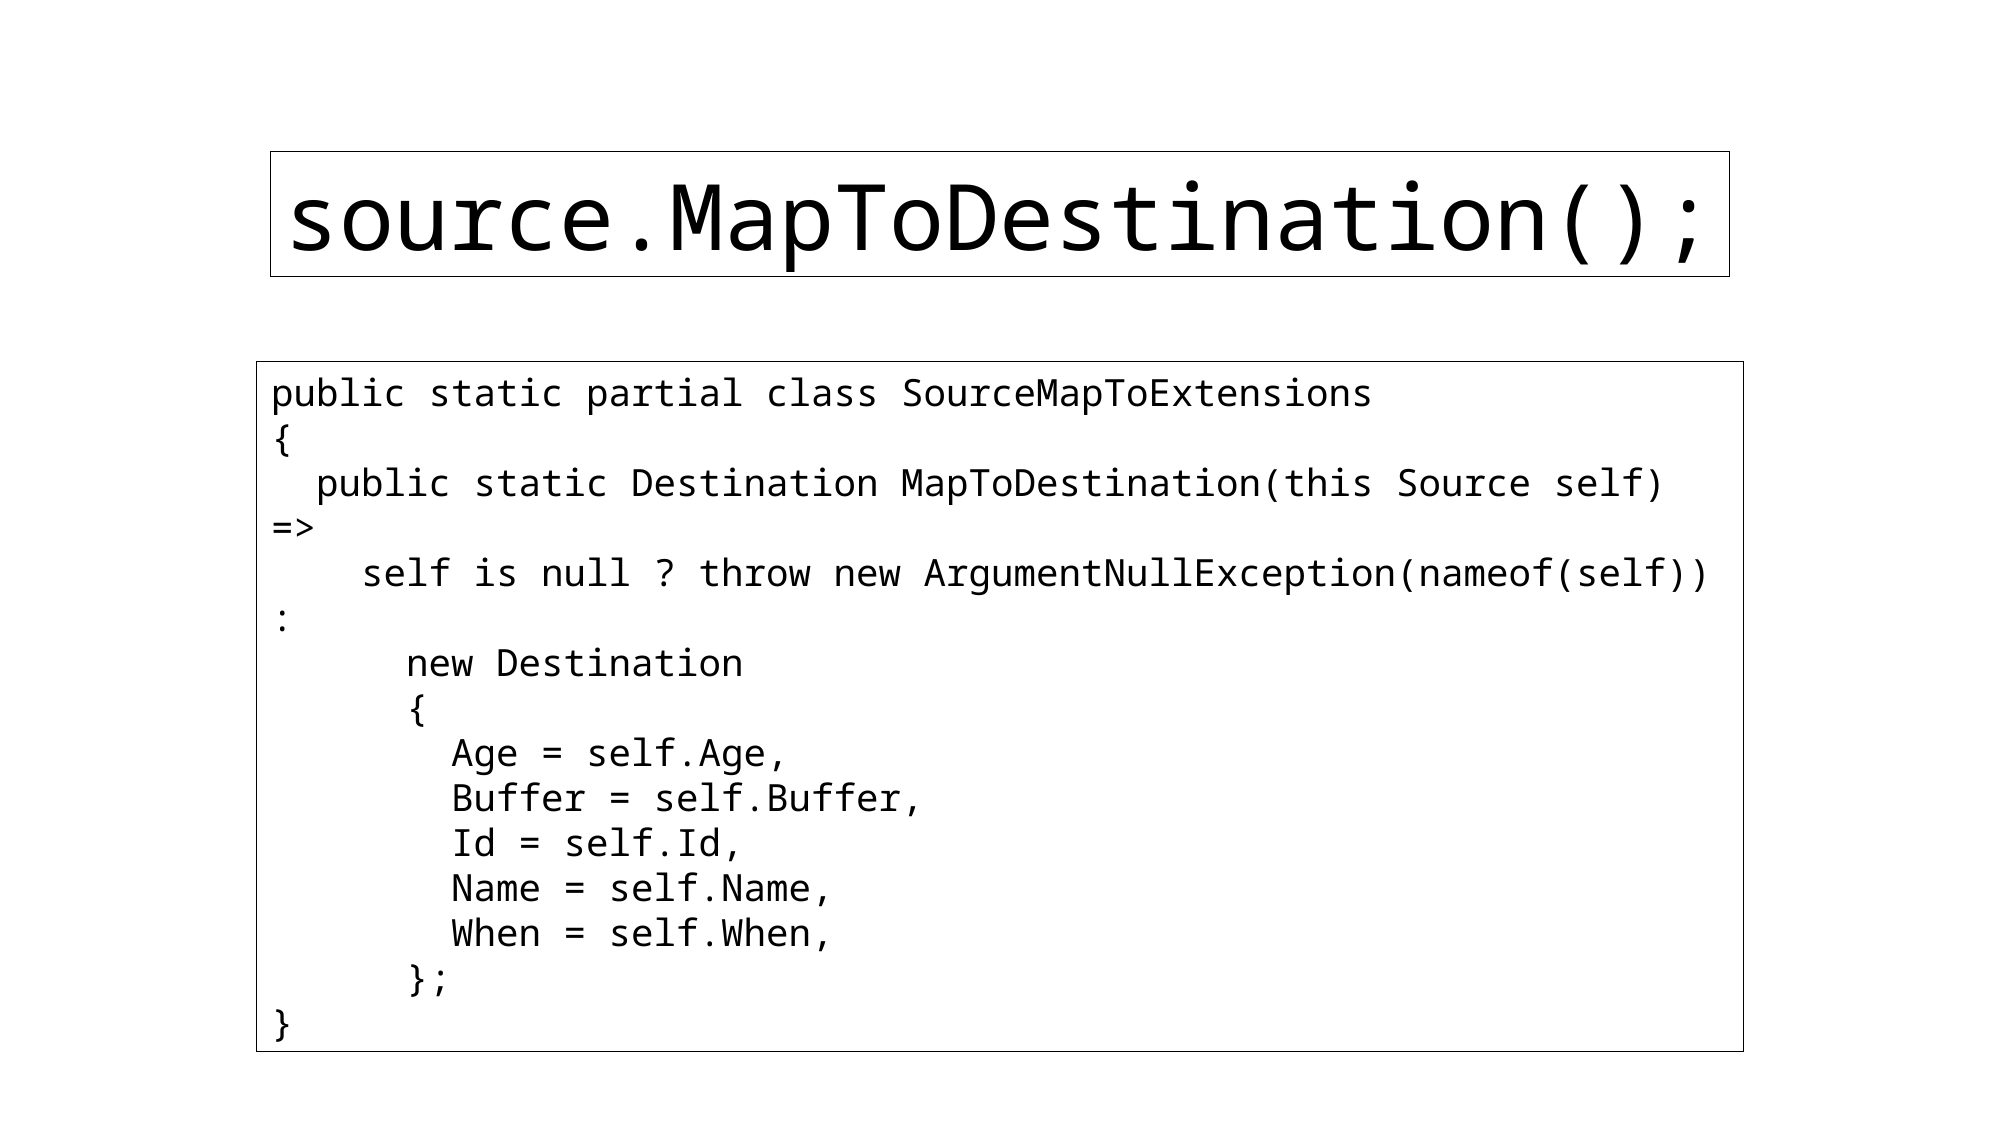

source.MapToDestination();
public static partial class SourceMapToExtensions
{
  public static Destination MapToDestination(this Source self) =>
    self is null ? throw new ArgumentNullException(nameof(self)) :
      new Destination
      {
        Age = self.Age,
        Buffer = self.Buffer,
        Id = self.Id,
        Name = self.Name,
        When = self.When,
      };
}